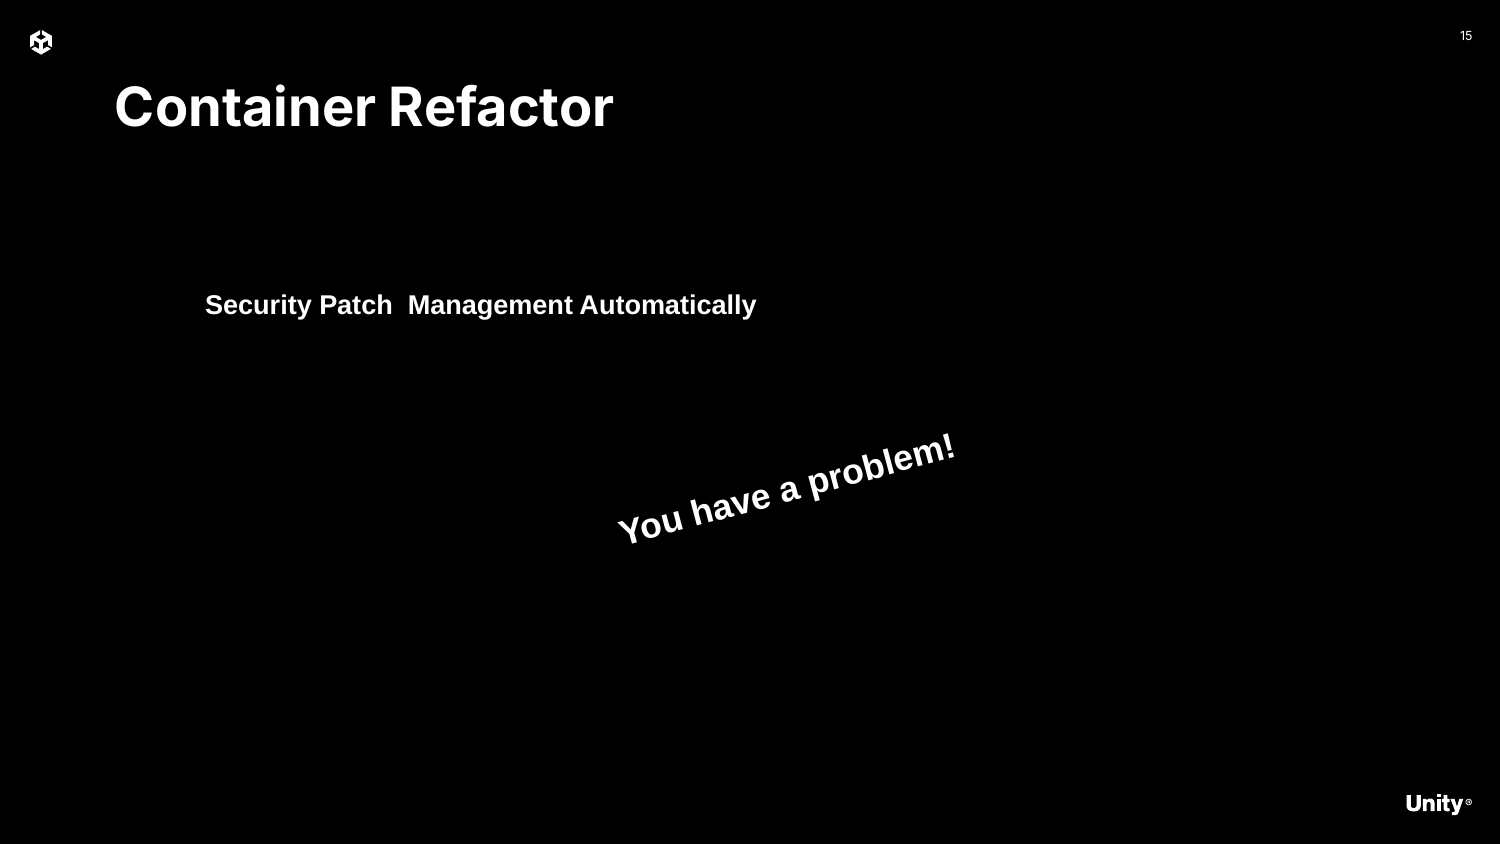

Container Refactor

Security Patch  Management Automatically
You have a problem!